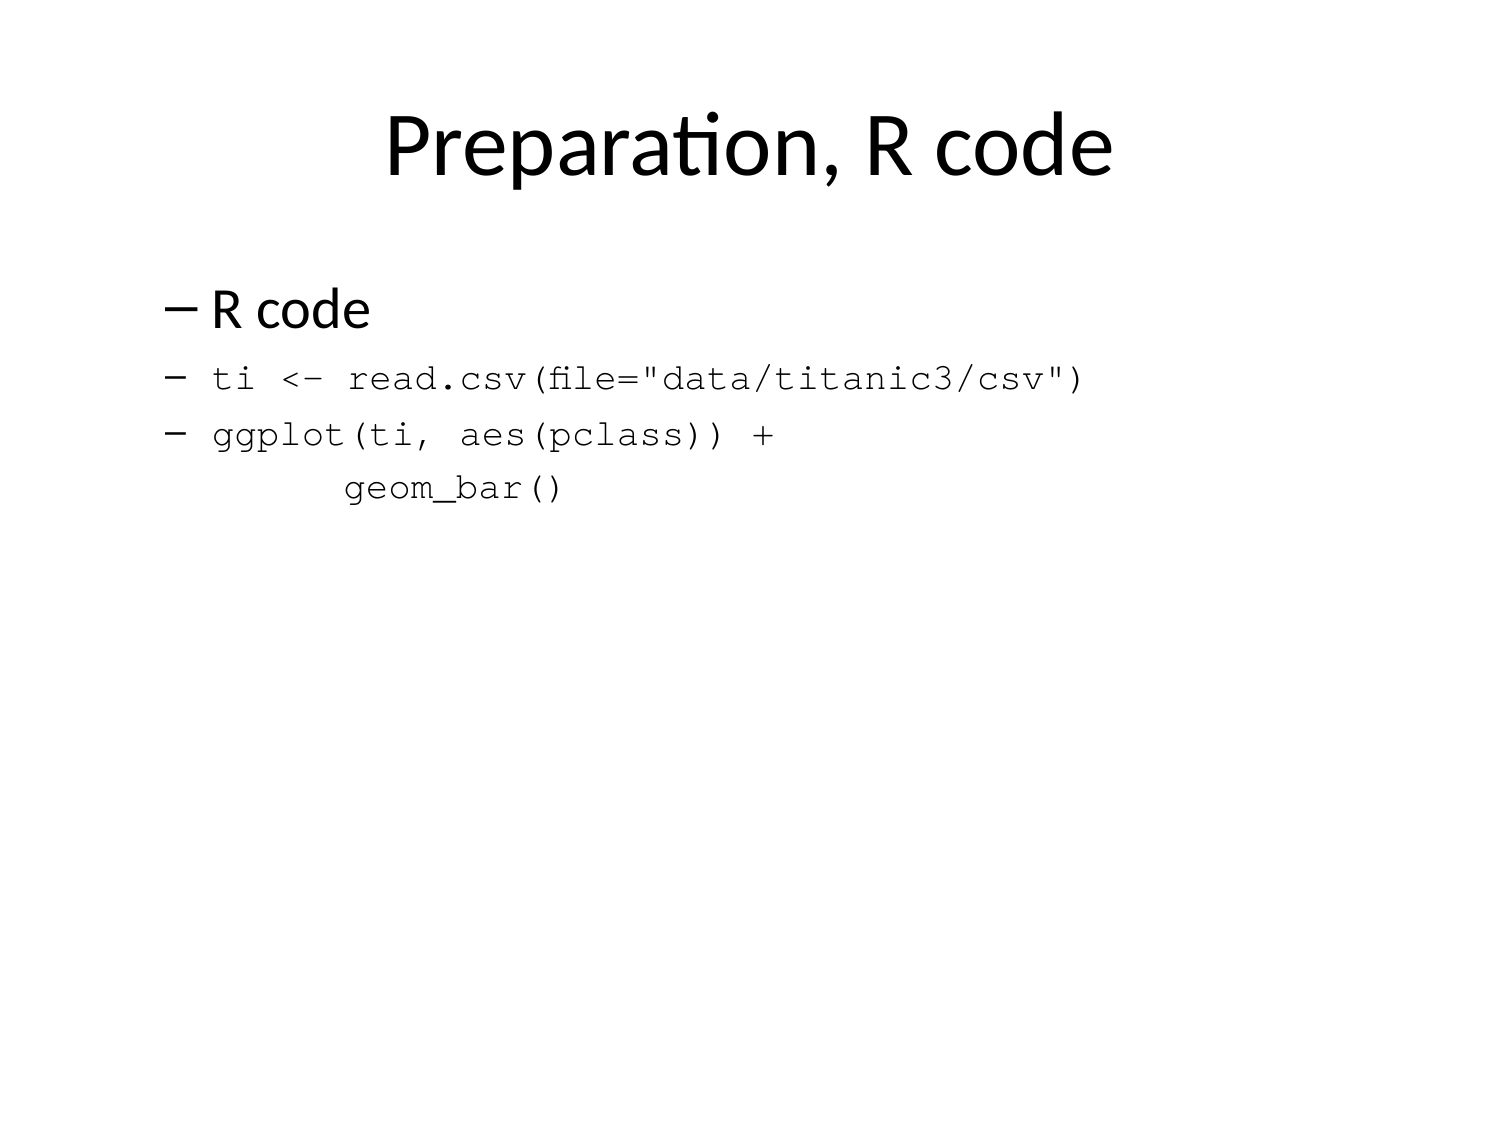

# Preparation, R code
R code
ti <- read.csv(file="data/titanic3/csv")
ggplot(ti, aes(pclass)) +
  geom_bar()